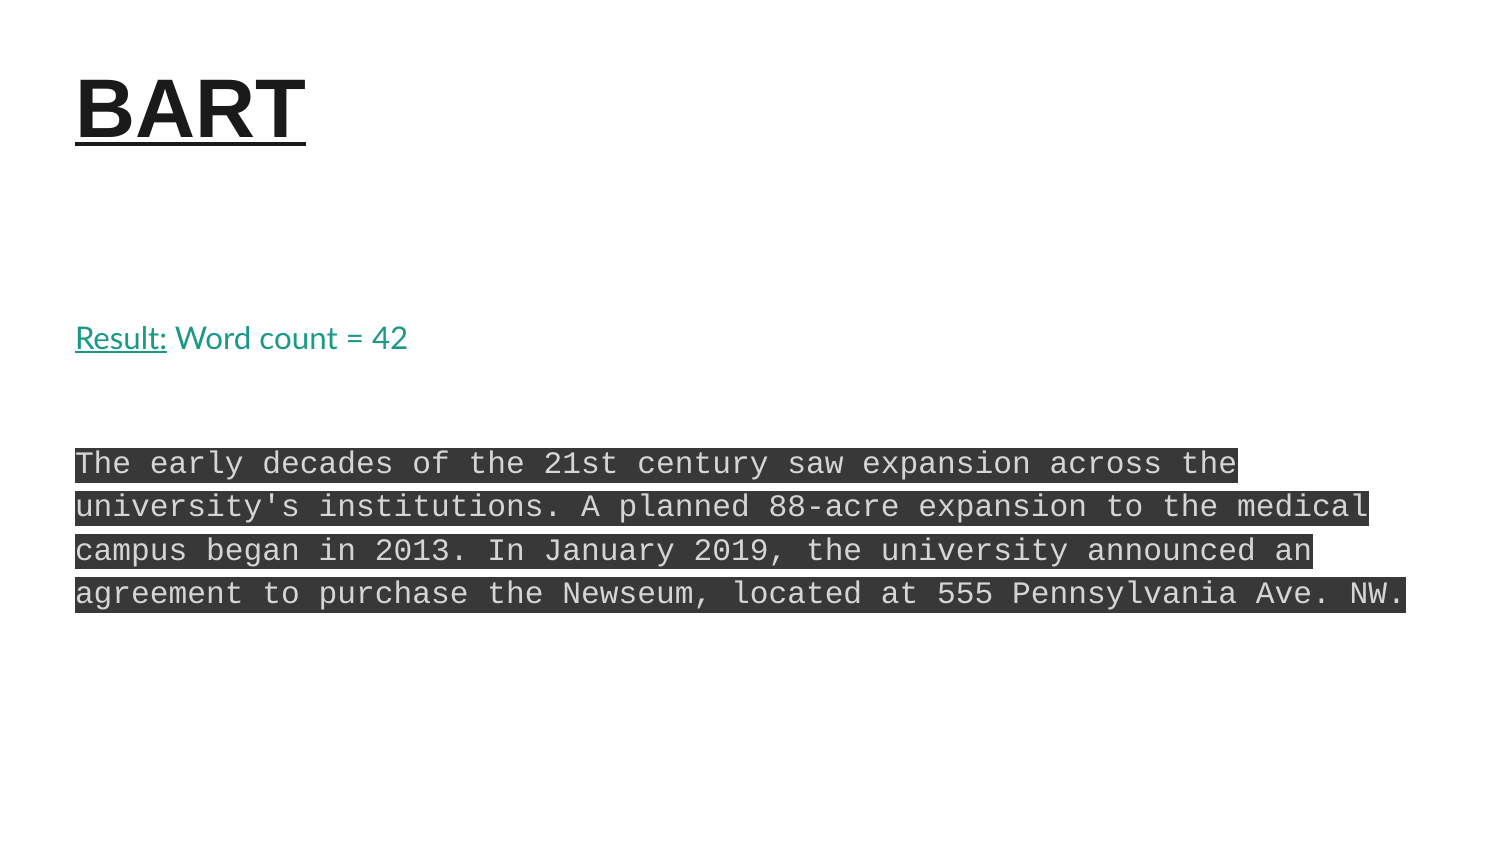

# BART
Result: Word count = 42

The early decades of the 21st century saw expansion across the university's institutions. A planned 88-acre expansion to the medical campus began in 2013. In January 2019, the university announced an agreement to purchase the Newseum, located at 555 Pennsylvania Ave. NW.